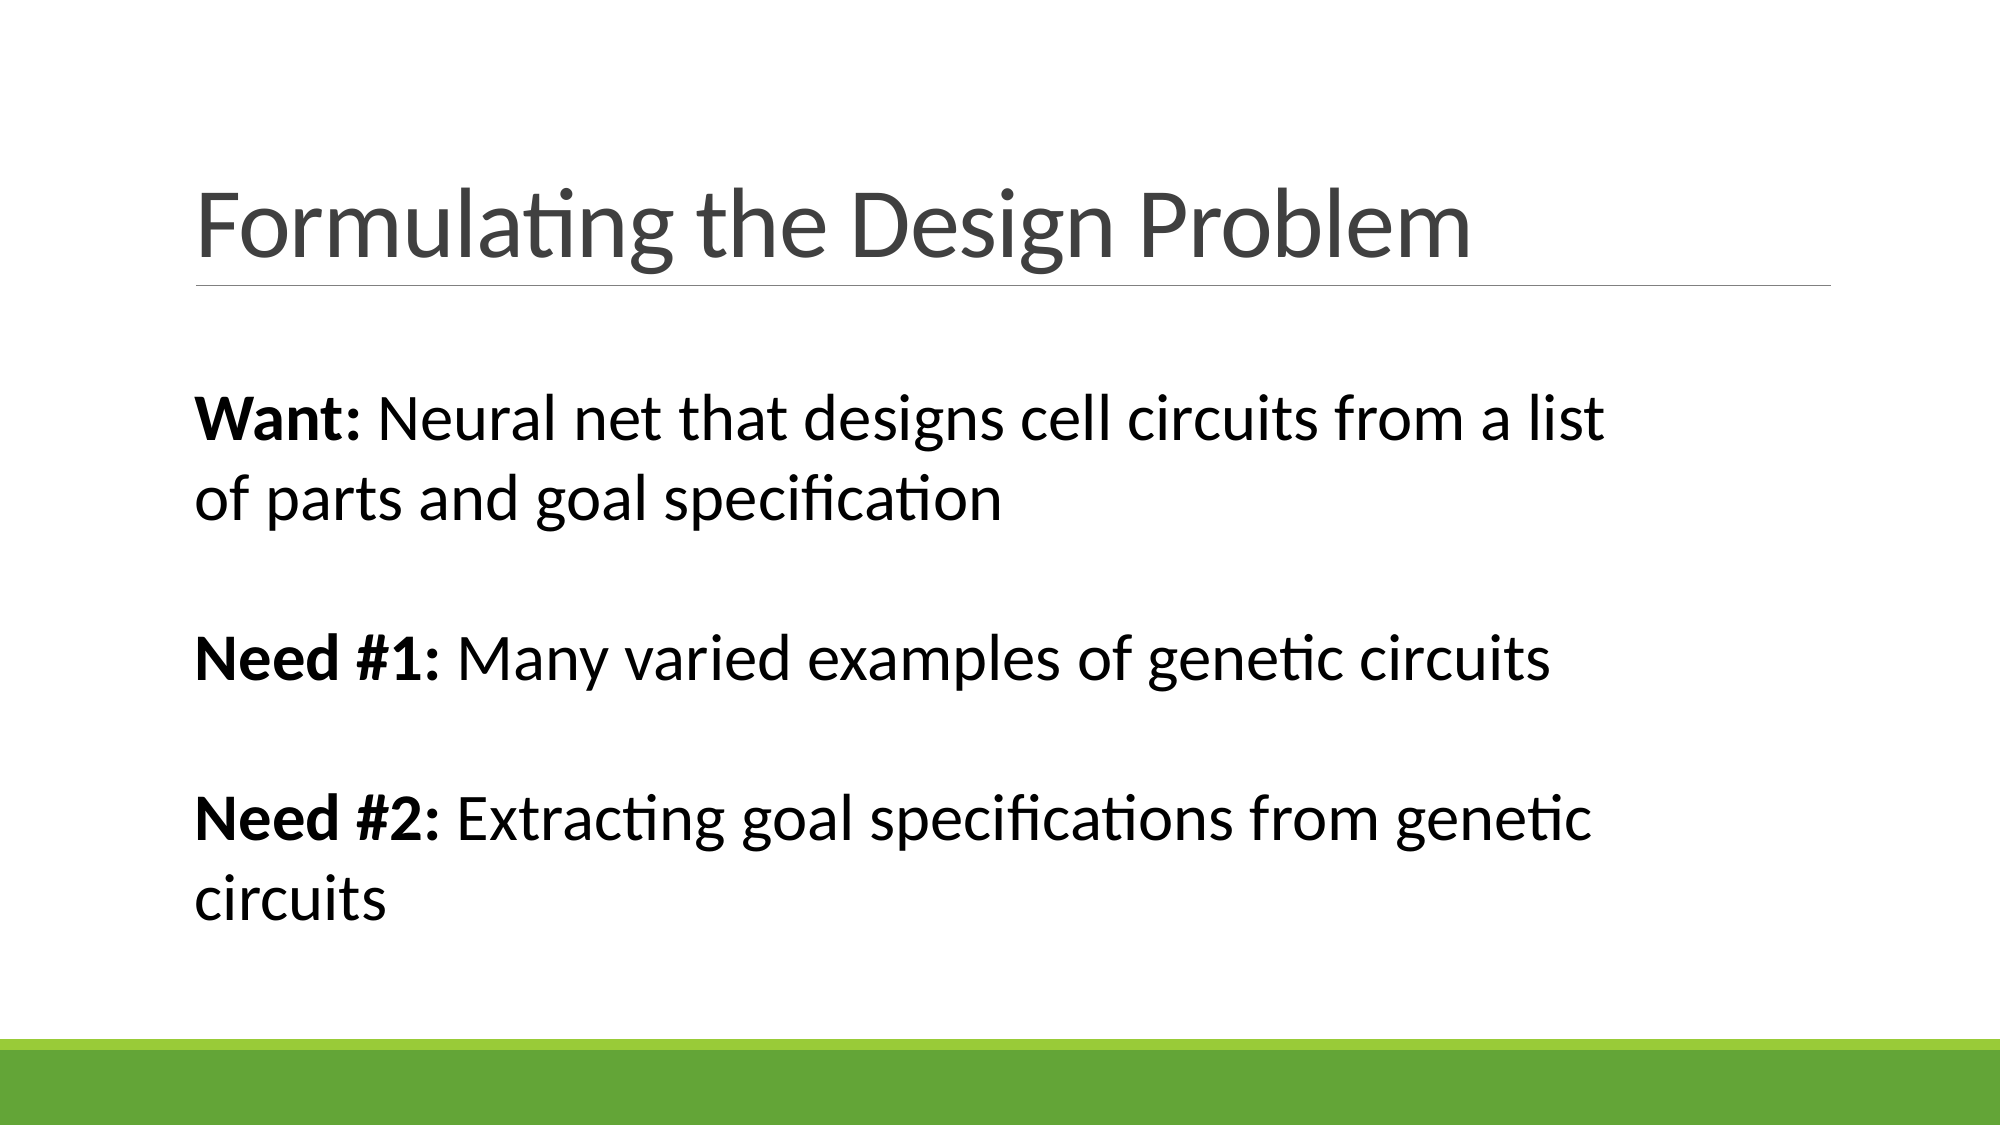

# Formulating the Design Problem
Want: Neural net that designs cell circuits from a list of parts and goal specification

Need #1: Many varied examples of genetic circuits

Need #2: Extracting goal specifications from genetic circuits